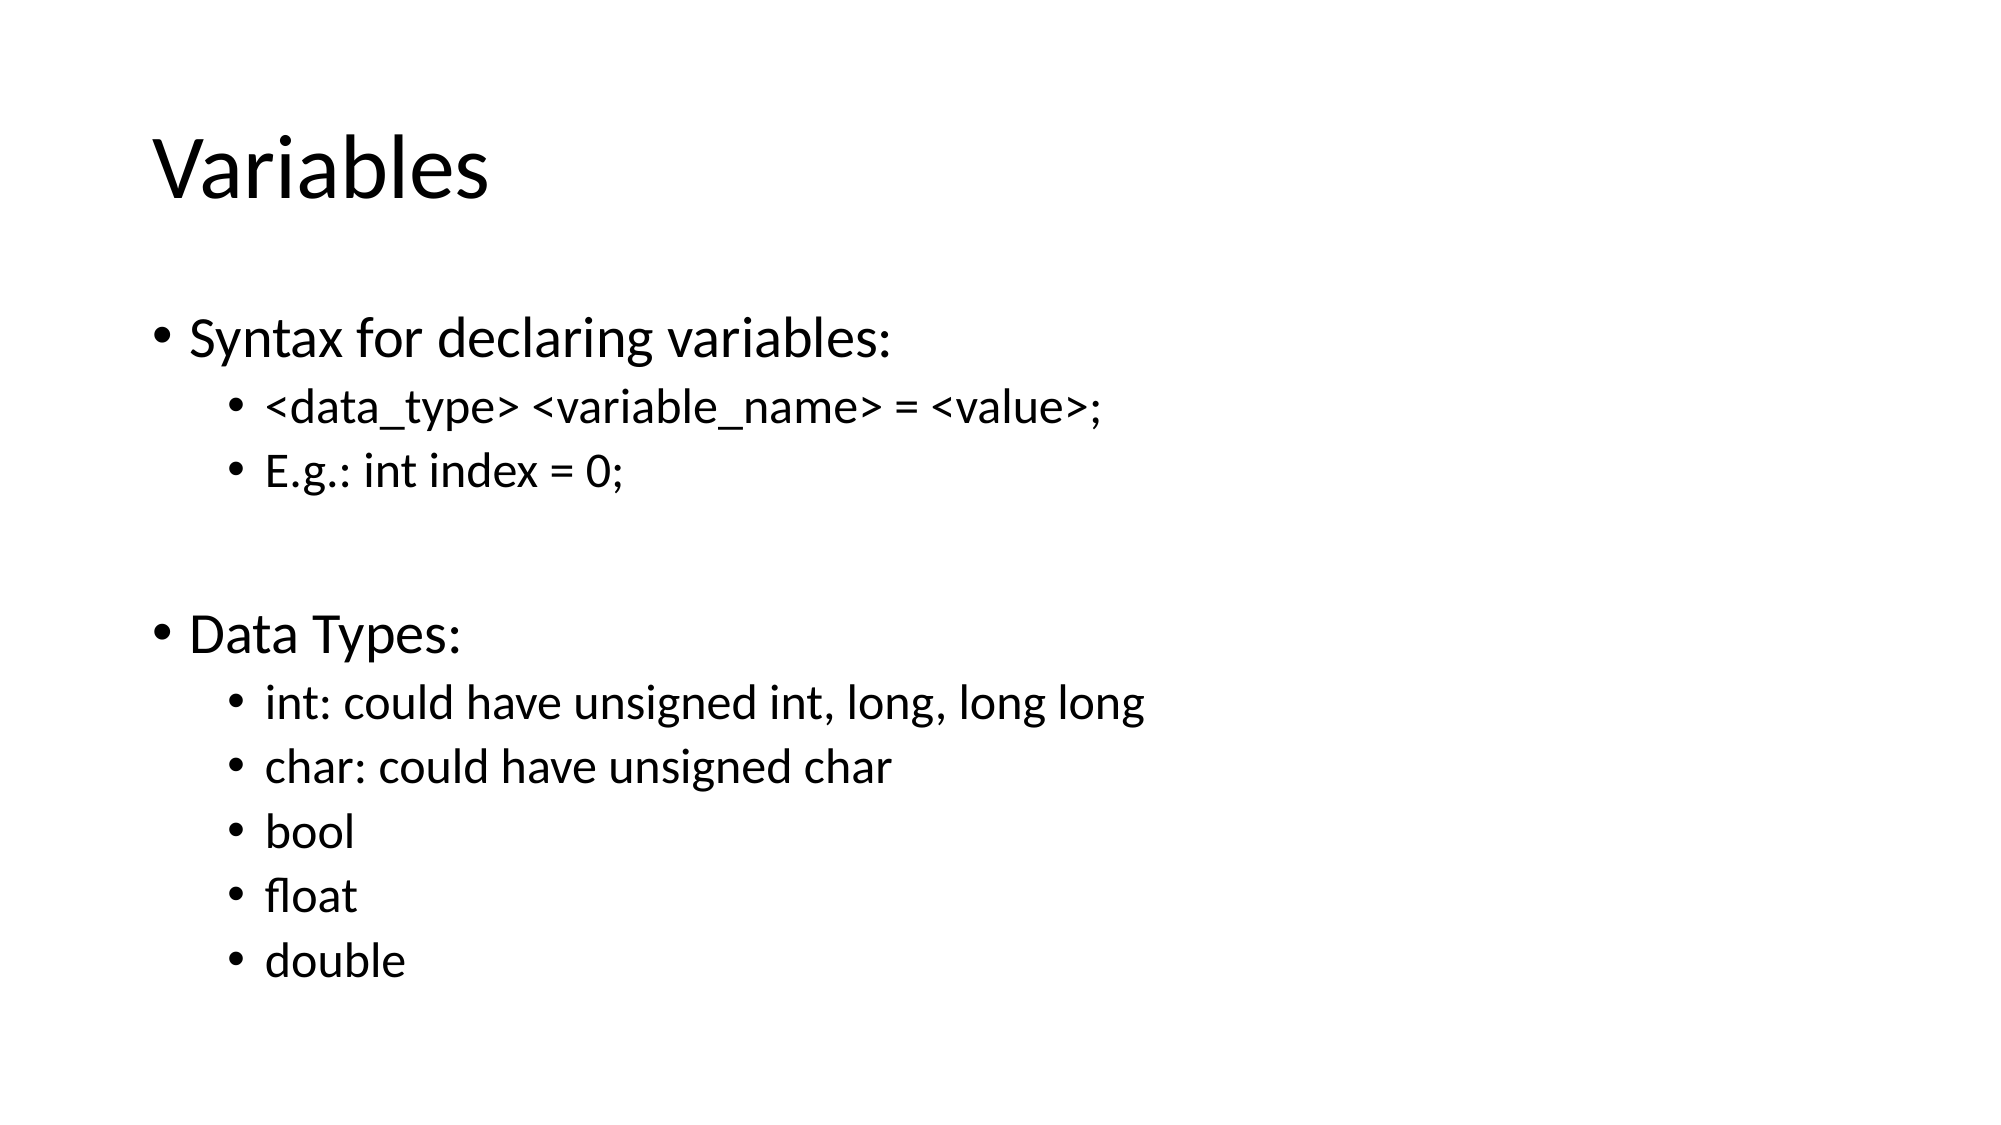

# Variables
Syntax for declaring variables:
<data_type> <variable_name> = <value>;
E.g.: int index = 0;

Data Types:
int: could have unsigned int, long, long long
char: could have unsigned char
bool
float
double